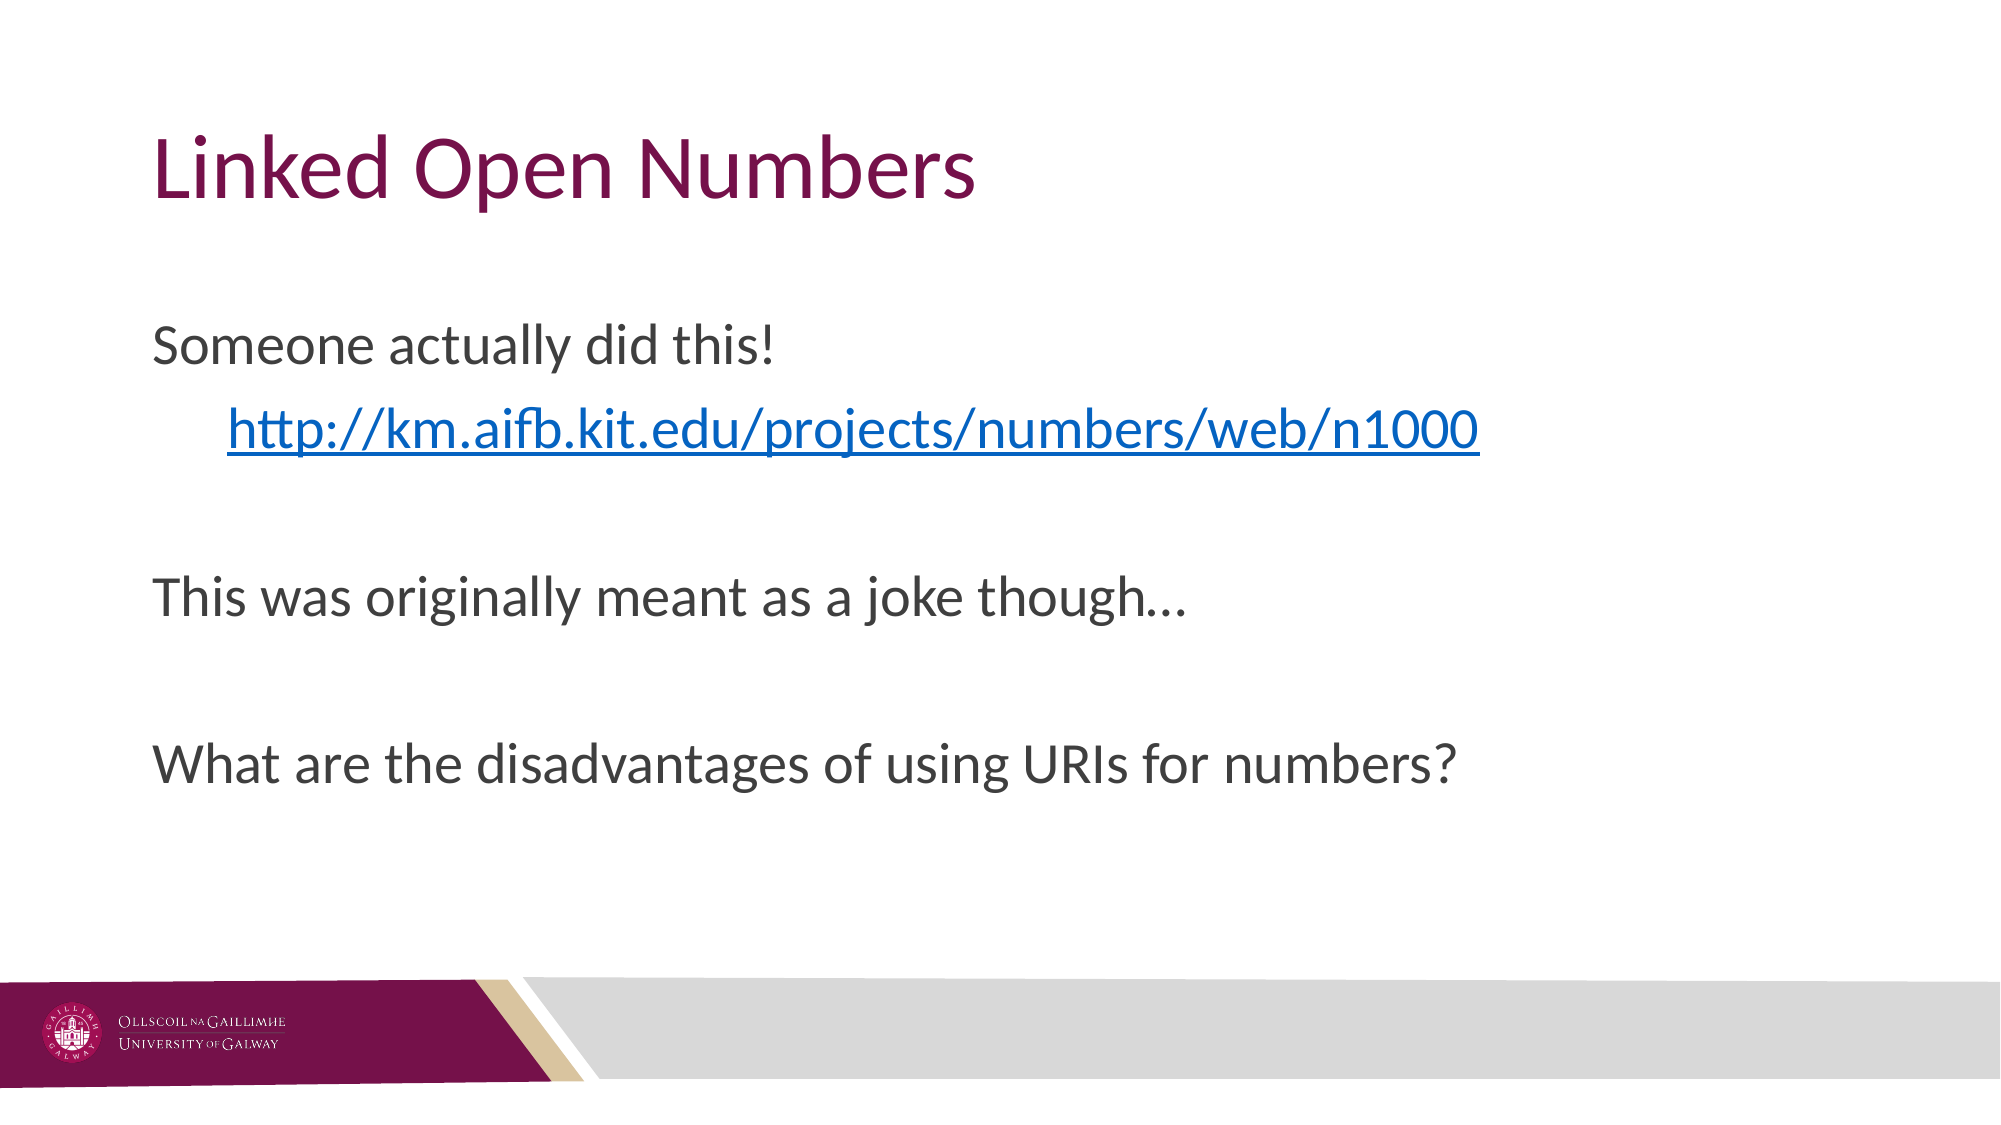

# Linked Open Numbers
Someone actually did this!
http://km.aifb.kit.edu/projects/numbers/web/n1000

This was originally meant as a joke though…

What are the disadvantages of using URIs for numbers?